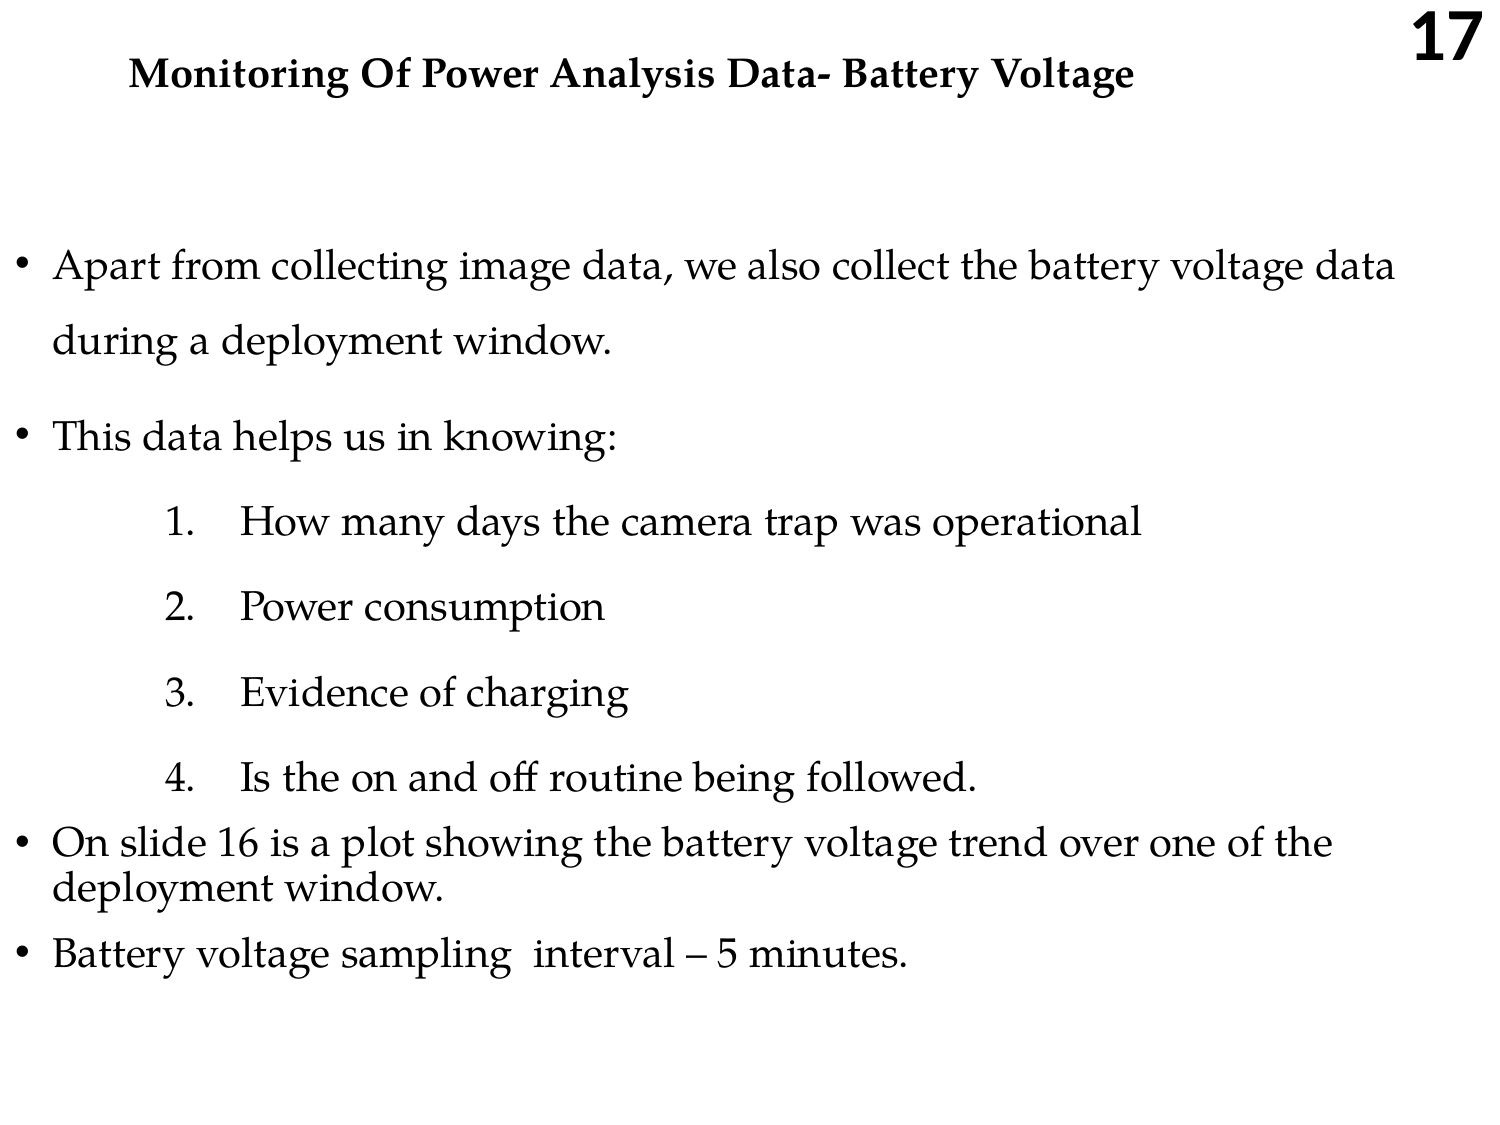

17
# Monitoring Of Power Analysis Data- Battery Voltage
Apart from collecting image data, we also collect the battery voltage data during a deployment window.
This data helps us in knowing:
How many days the camera trap was operational
Power consumption
Evidence of charging
Is the on and off routine being followed.
On slide 16 is a plot showing the battery voltage trend over one of the deployment window.
Battery voltage sampling  interval – 5 minutes.